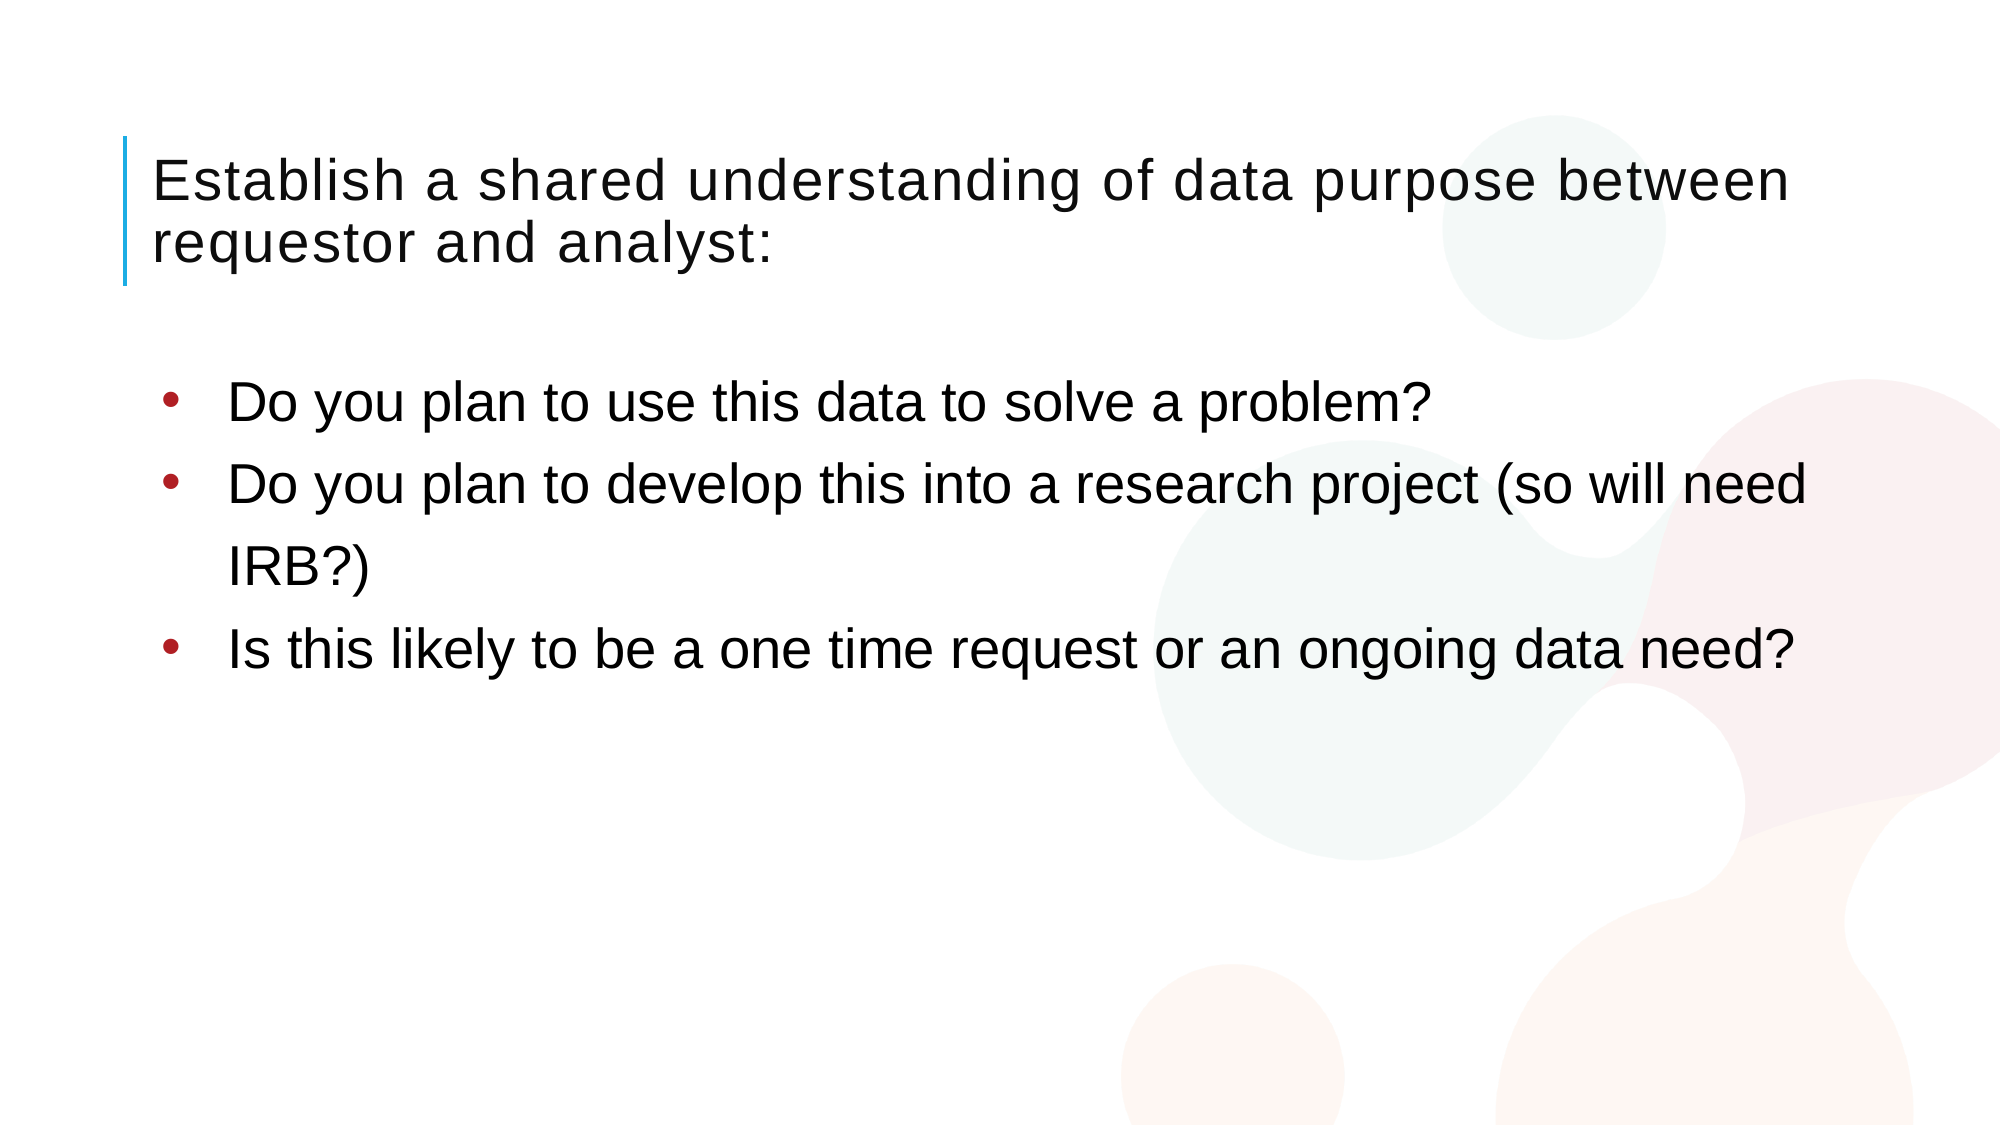

# Establish a shared understanding of data purpose between requestor and analyst:
Do you plan to use this data to solve a problem?
Do you plan to develop this into a research project (so will need IRB?)
Is this likely to be a one time request or an ongoing data need?